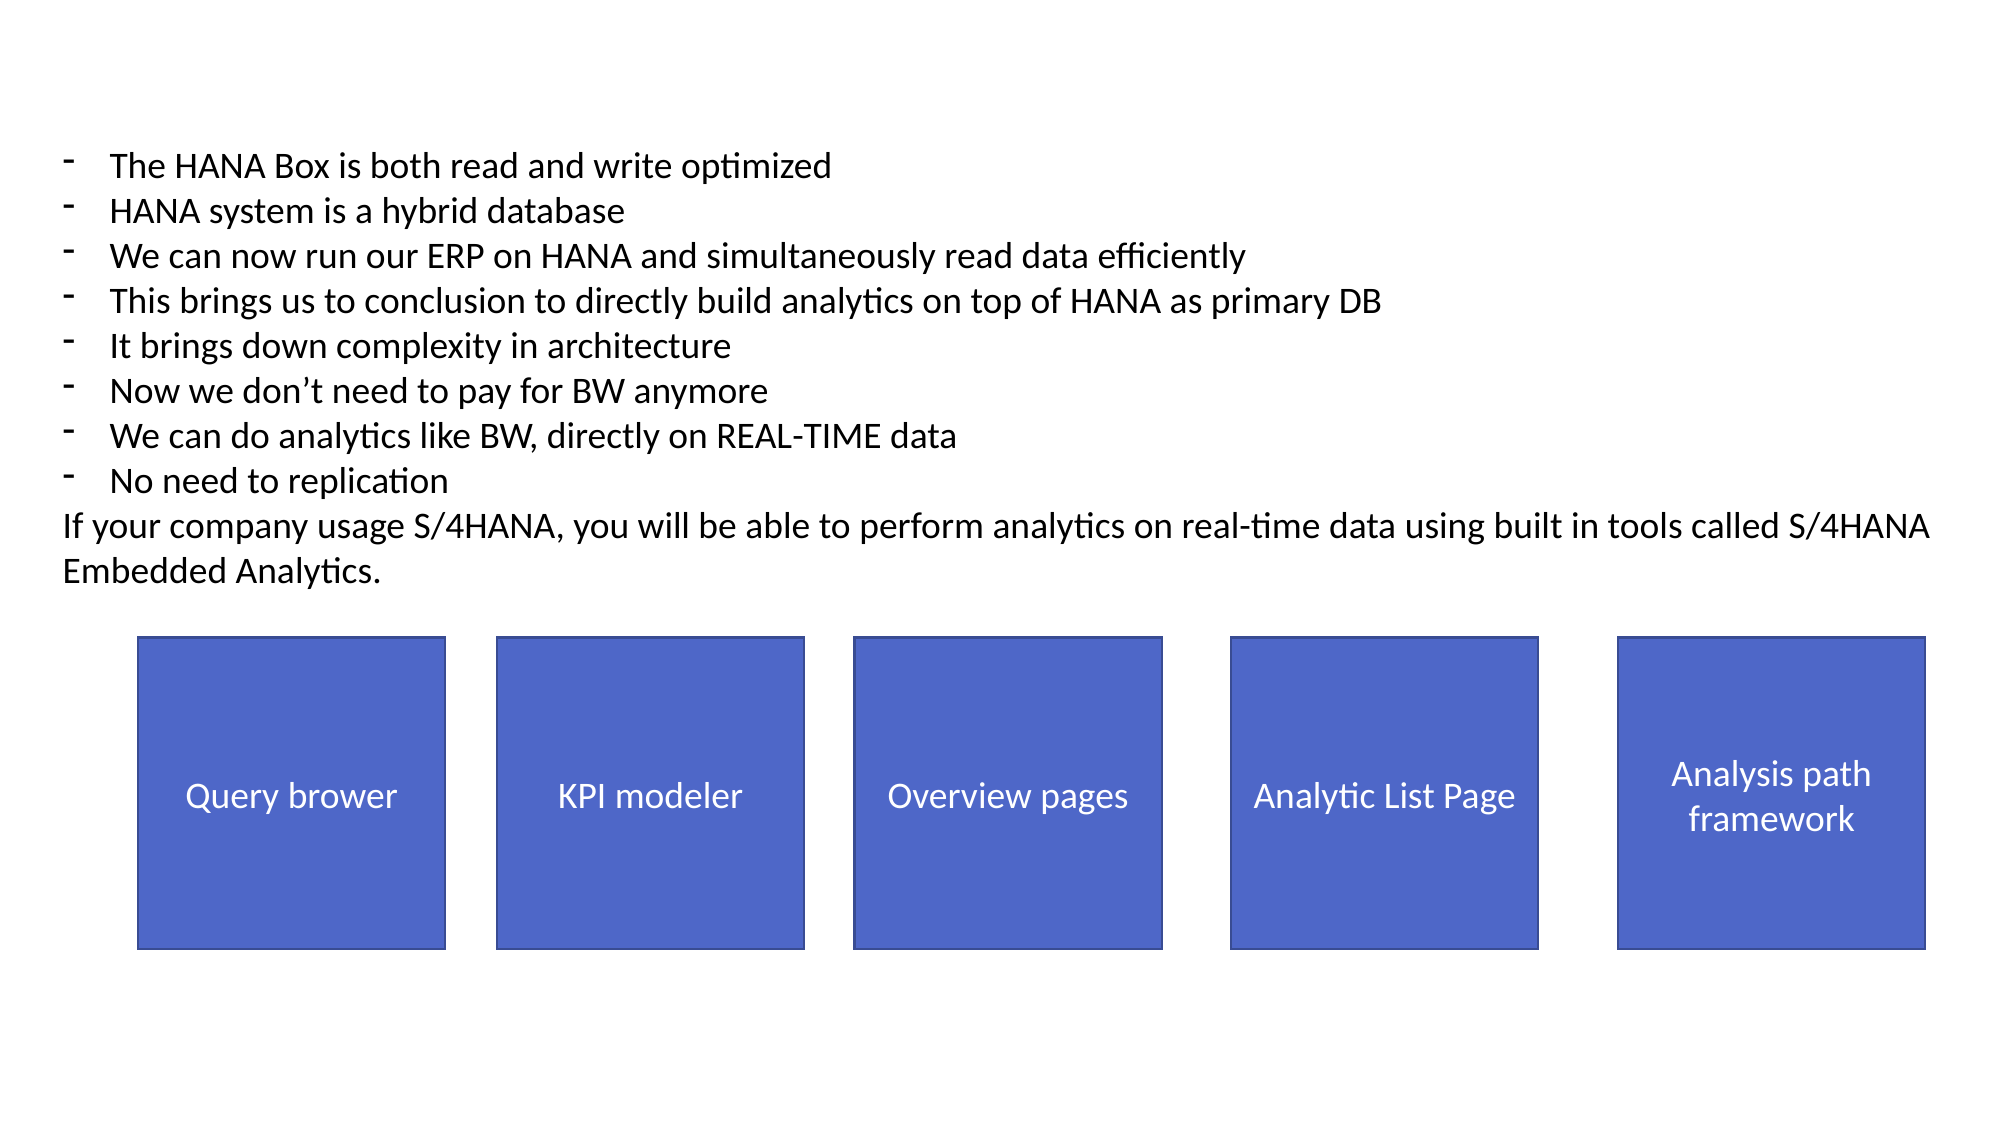

The HANA Box is both read and write optimized
HANA system is a hybrid database
We can now run our ERP on HANA and simultaneously read data efficiently
This brings us to conclusion to directly build analytics on top of HANA as primary DB
It brings down complexity in architecture
Now we don’t need to pay for BW anymore
We can do analytics like BW, directly on REAL-TIME data
No need to replication
If your company usage S/4HANA, you will be able to perform analytics on real-time data using built in tools called S/4HANA Embedded Analytics.
Query brower
KPI modeler
Overview pages
Analytic List Page
Analysis path framework